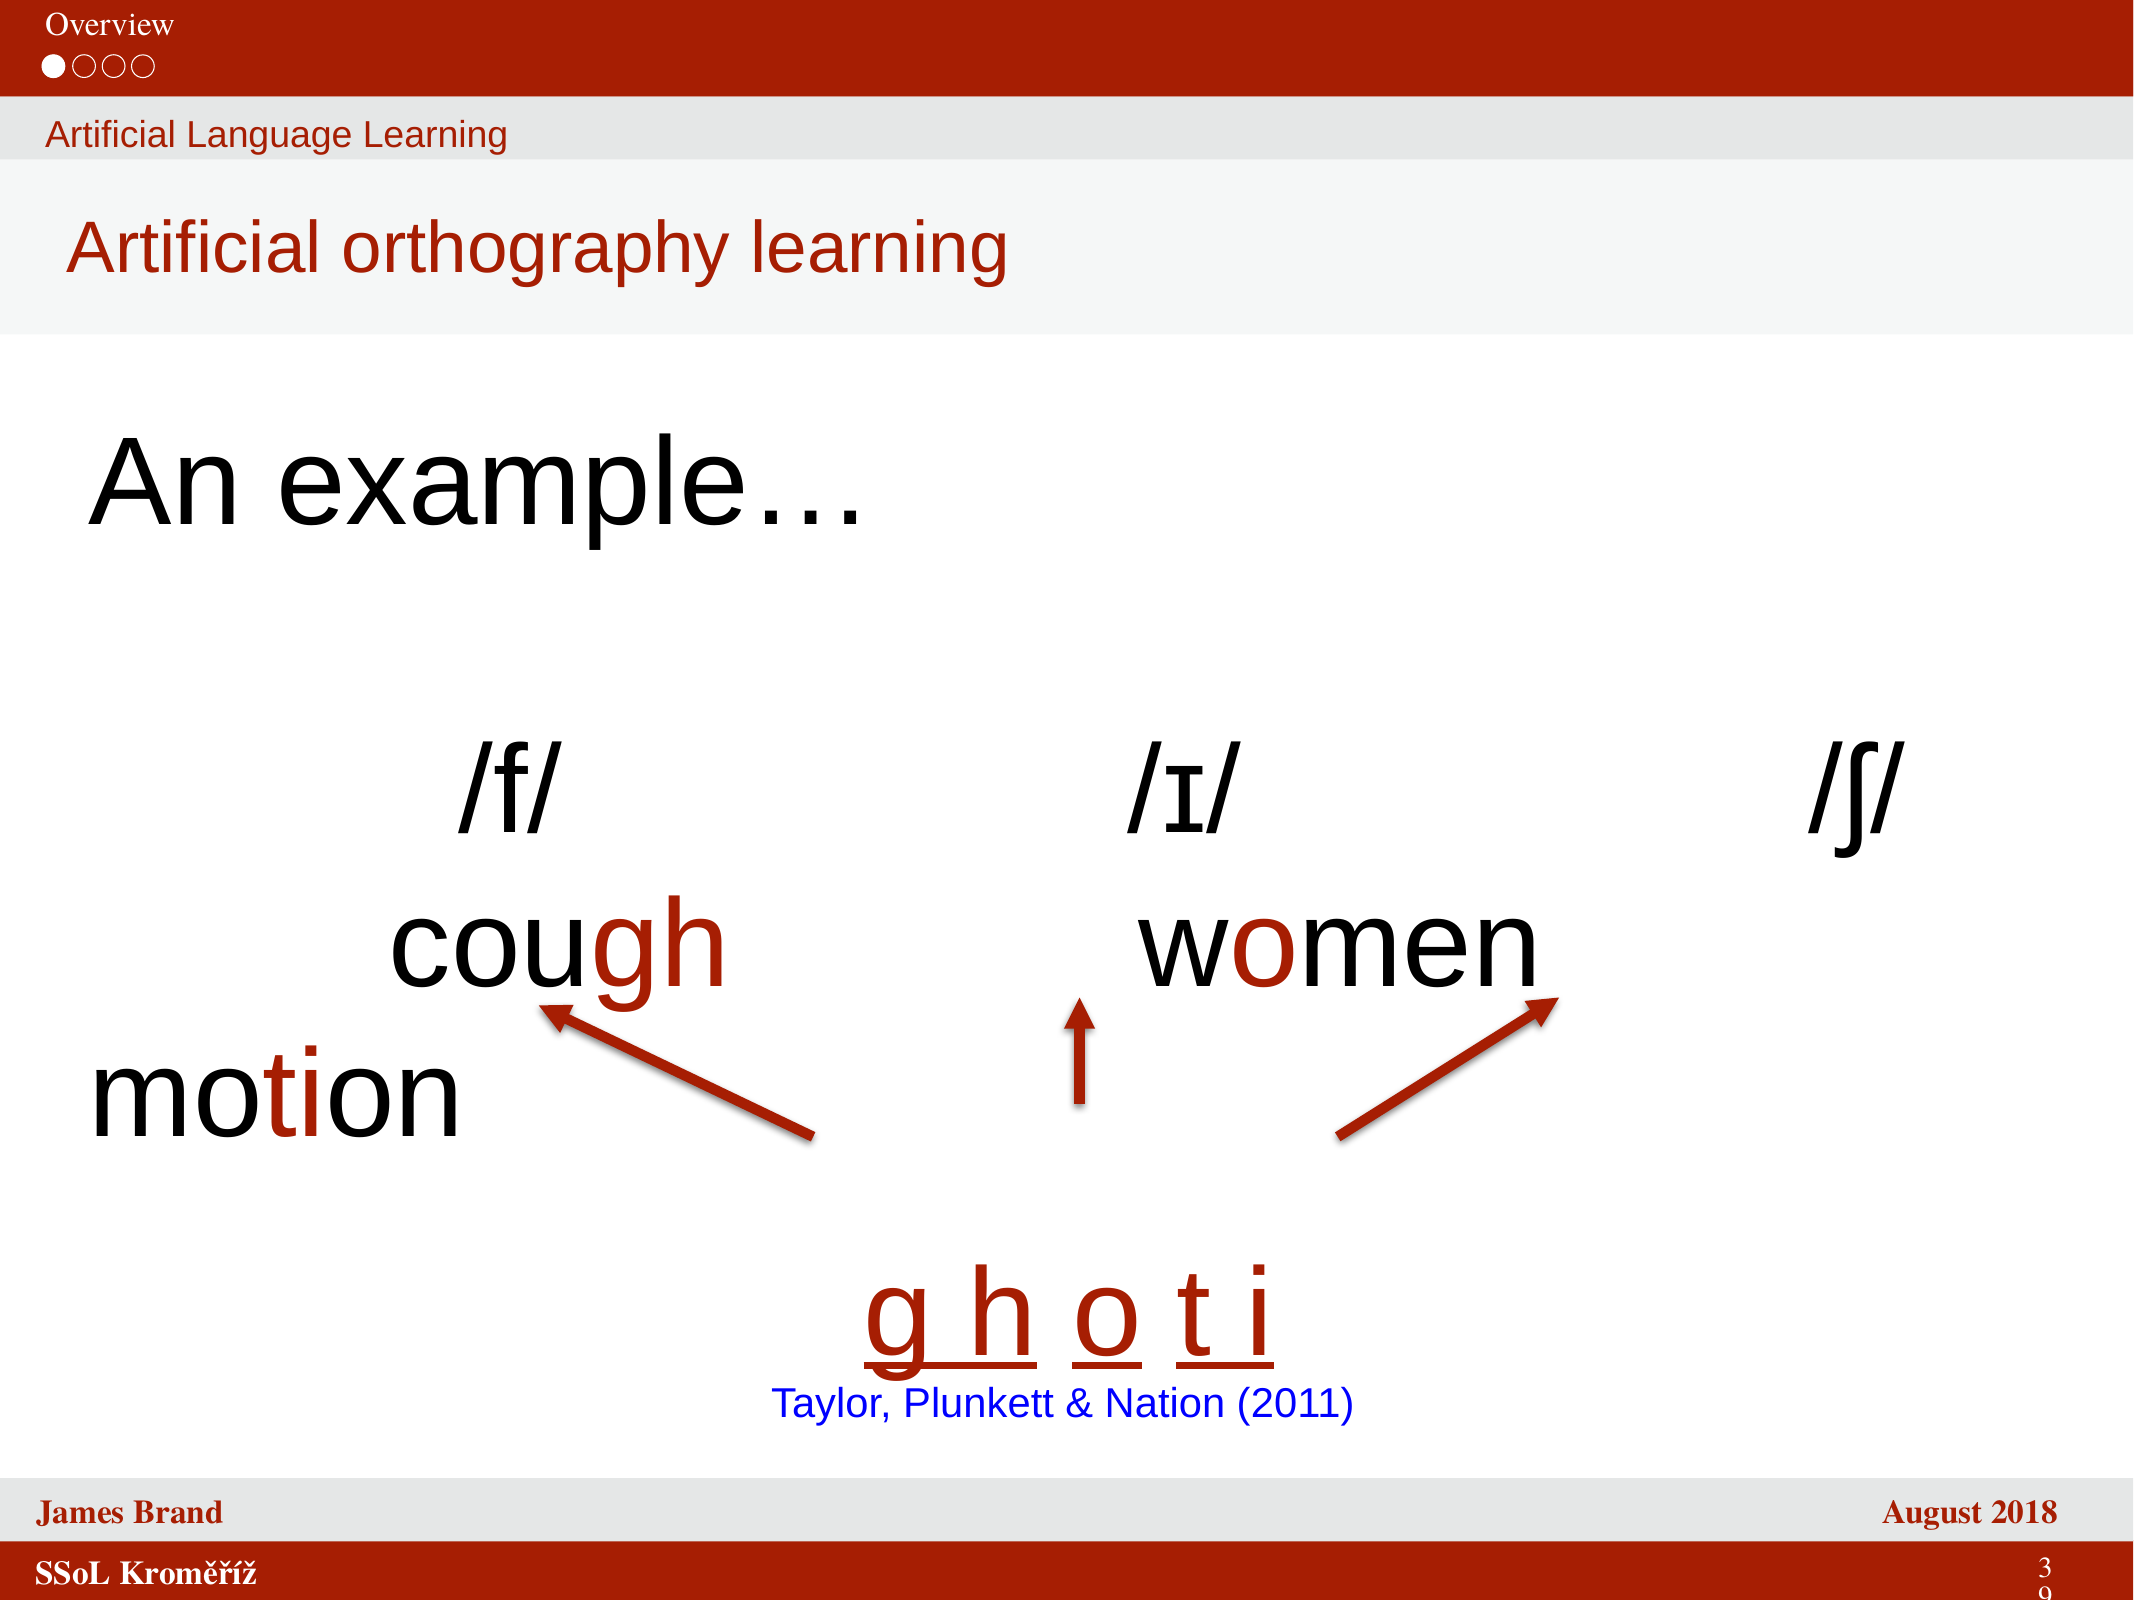

Overview

Artificial Language Learning
Artificial orthography learning
An example…

		  /f/			    /ɪ/				  /ʃ/
		cough			women		 motion

g h o t i
Taylor, Plunkett & Nation (2011)
39